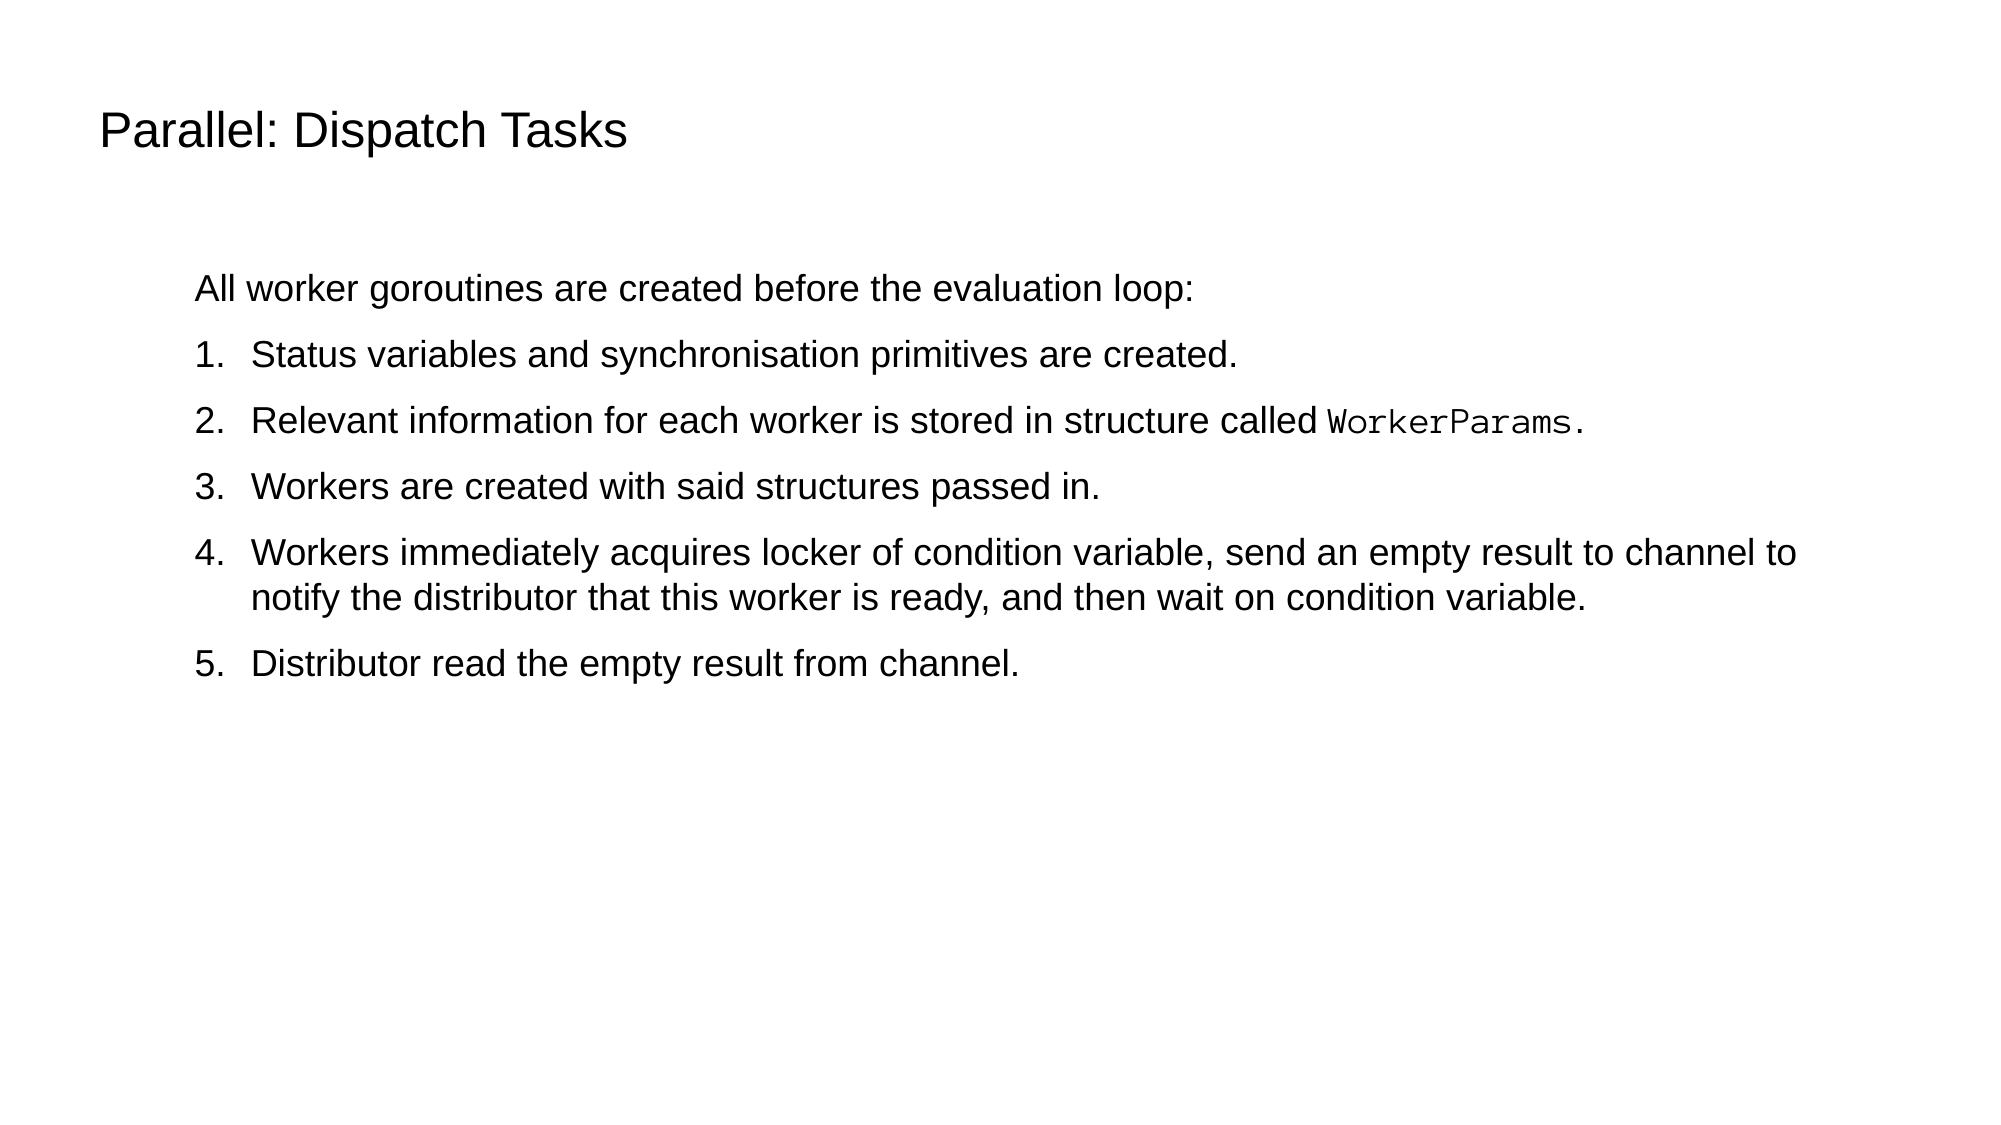

Parallel: Dispatch Tasks
All worker goroutines are created before the evaluation loop:
Status variables and synchronisation primitives are created.
Relevant information for each worker is stored in structure called WorkerParams.
Workers are created with said structures passed in.
Workers immediately acquires locker of condition variable, send an empty result to channel to notify the distributor that this worker is ready, and then wait on condition variable.
Distributor read the empty result from channel.